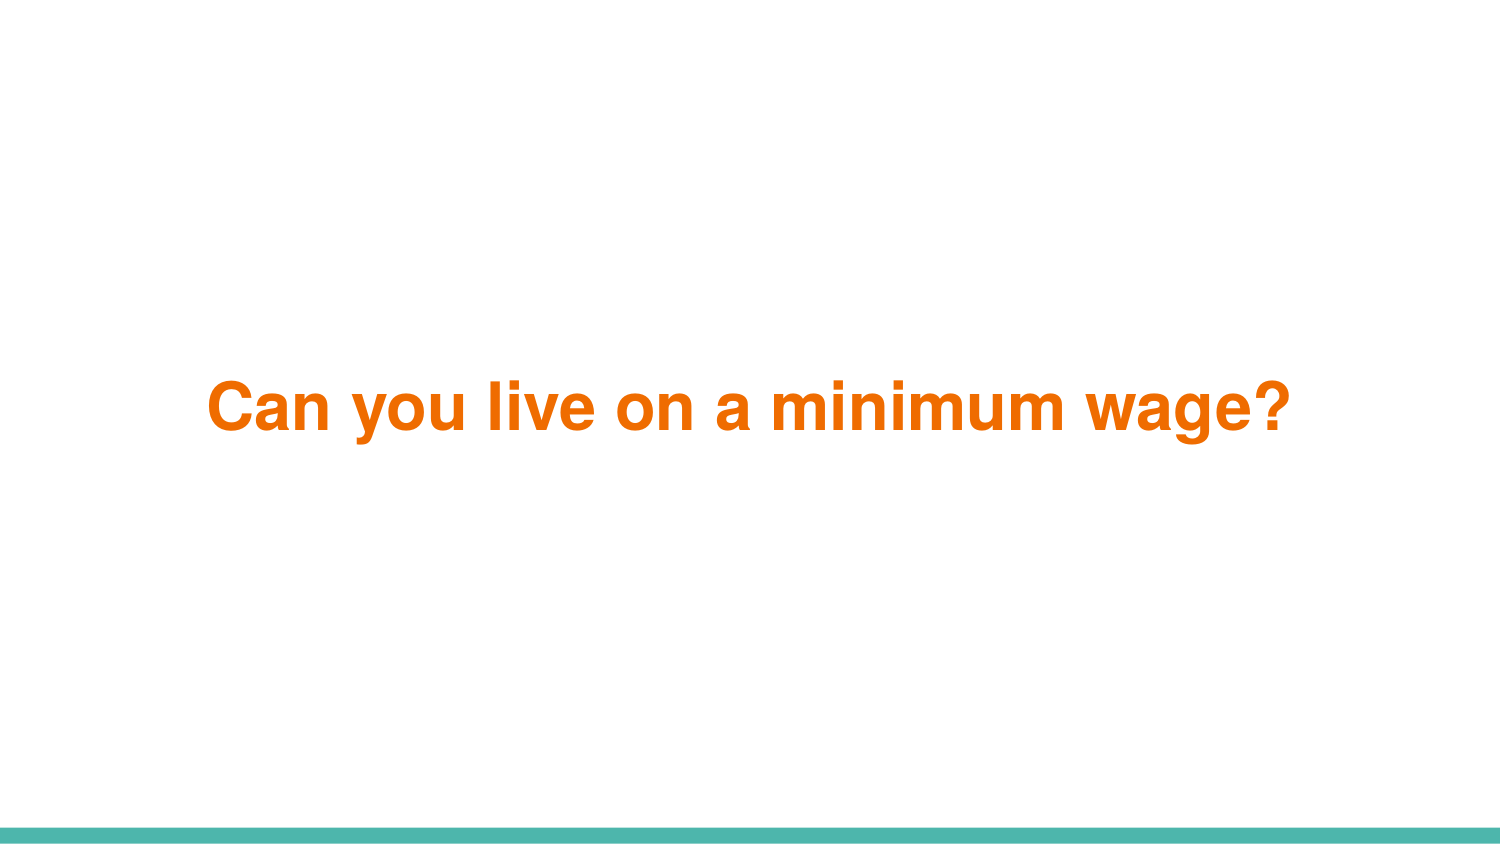

# Can you live on a minimum wage?